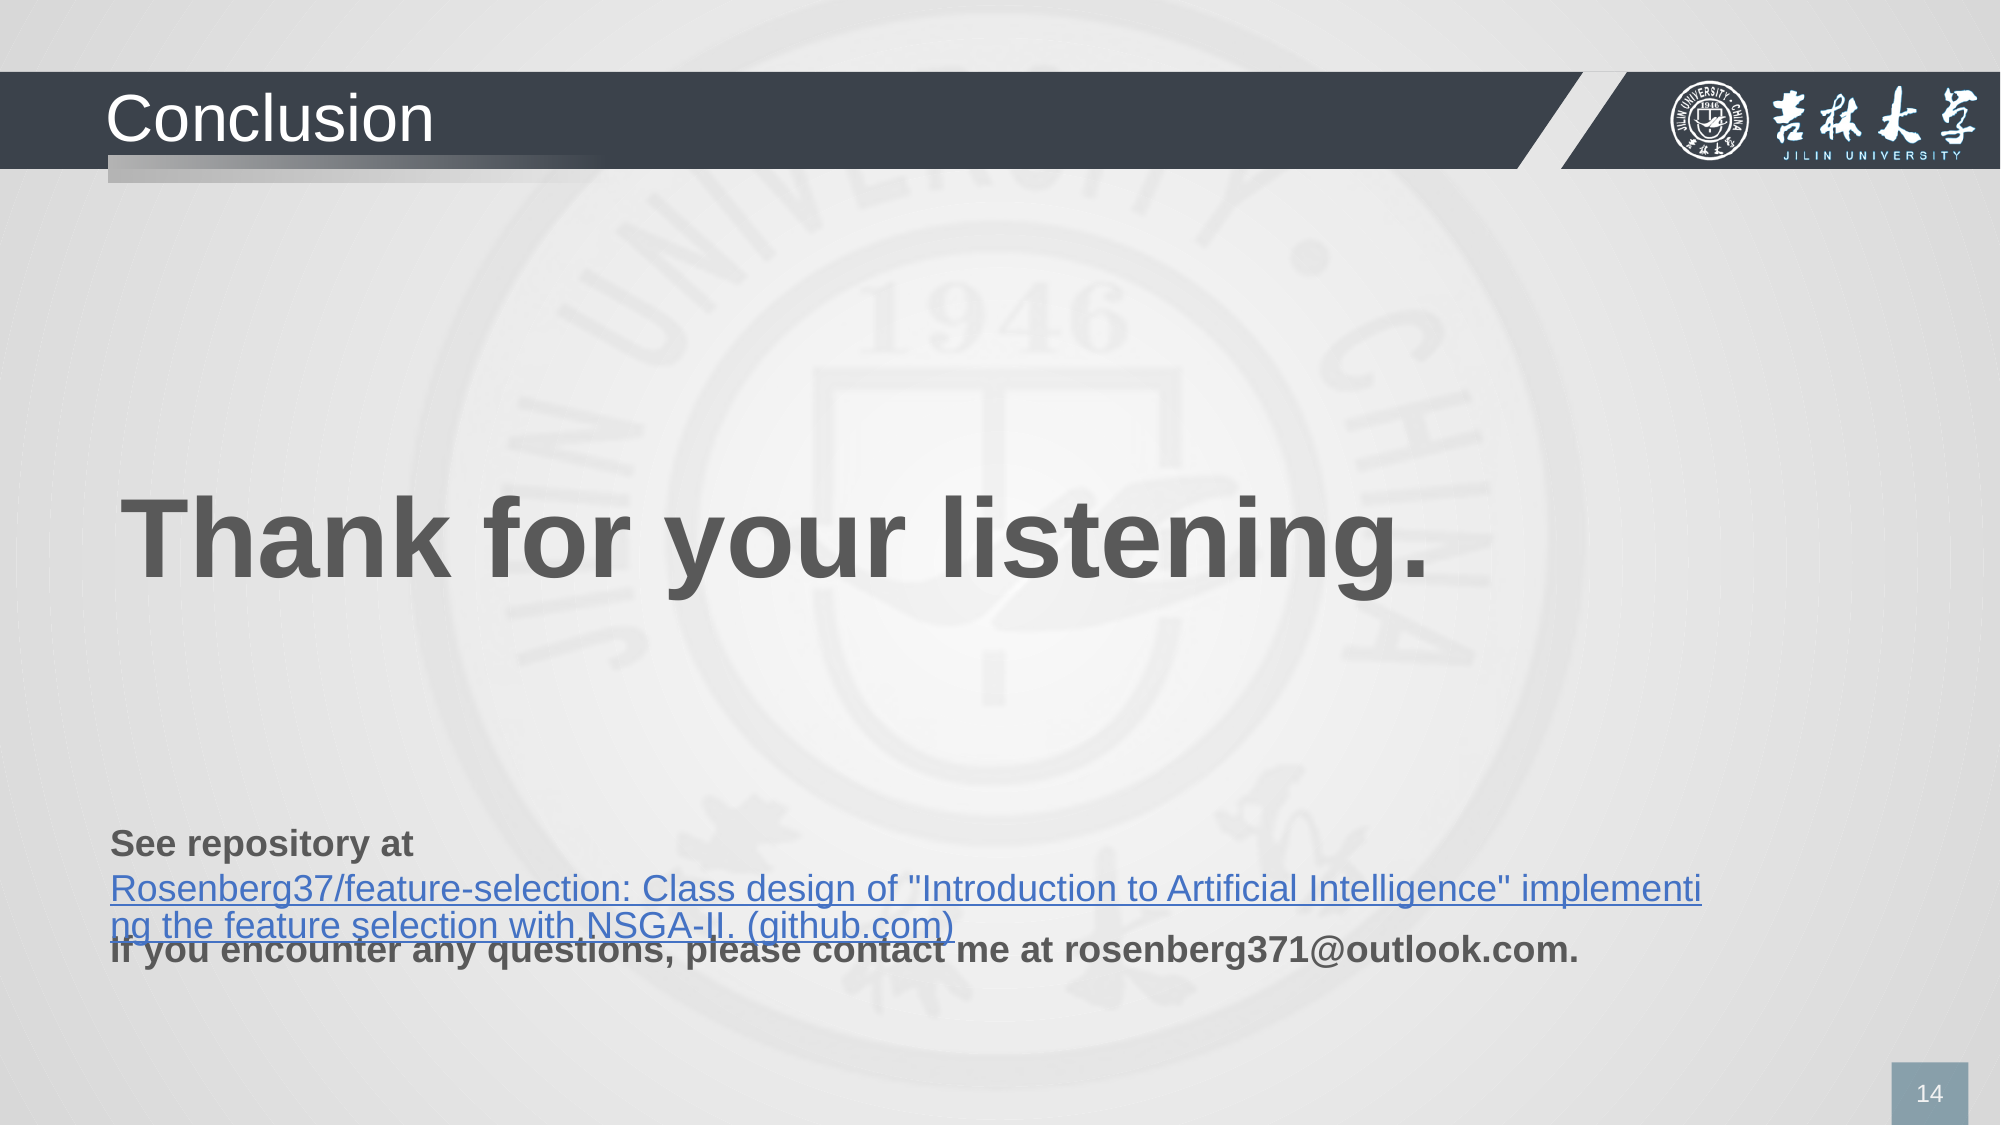

# Conclusion
Thank for your listening.
See repository at  Rosenberg37/feature-selection: Class design of "Introduction to Artificial Intelligence" implementing the feature selection with NSGA-II. (github.com)
If you encounter any questions, please contact me at rosenberg371@outlook.com.
14